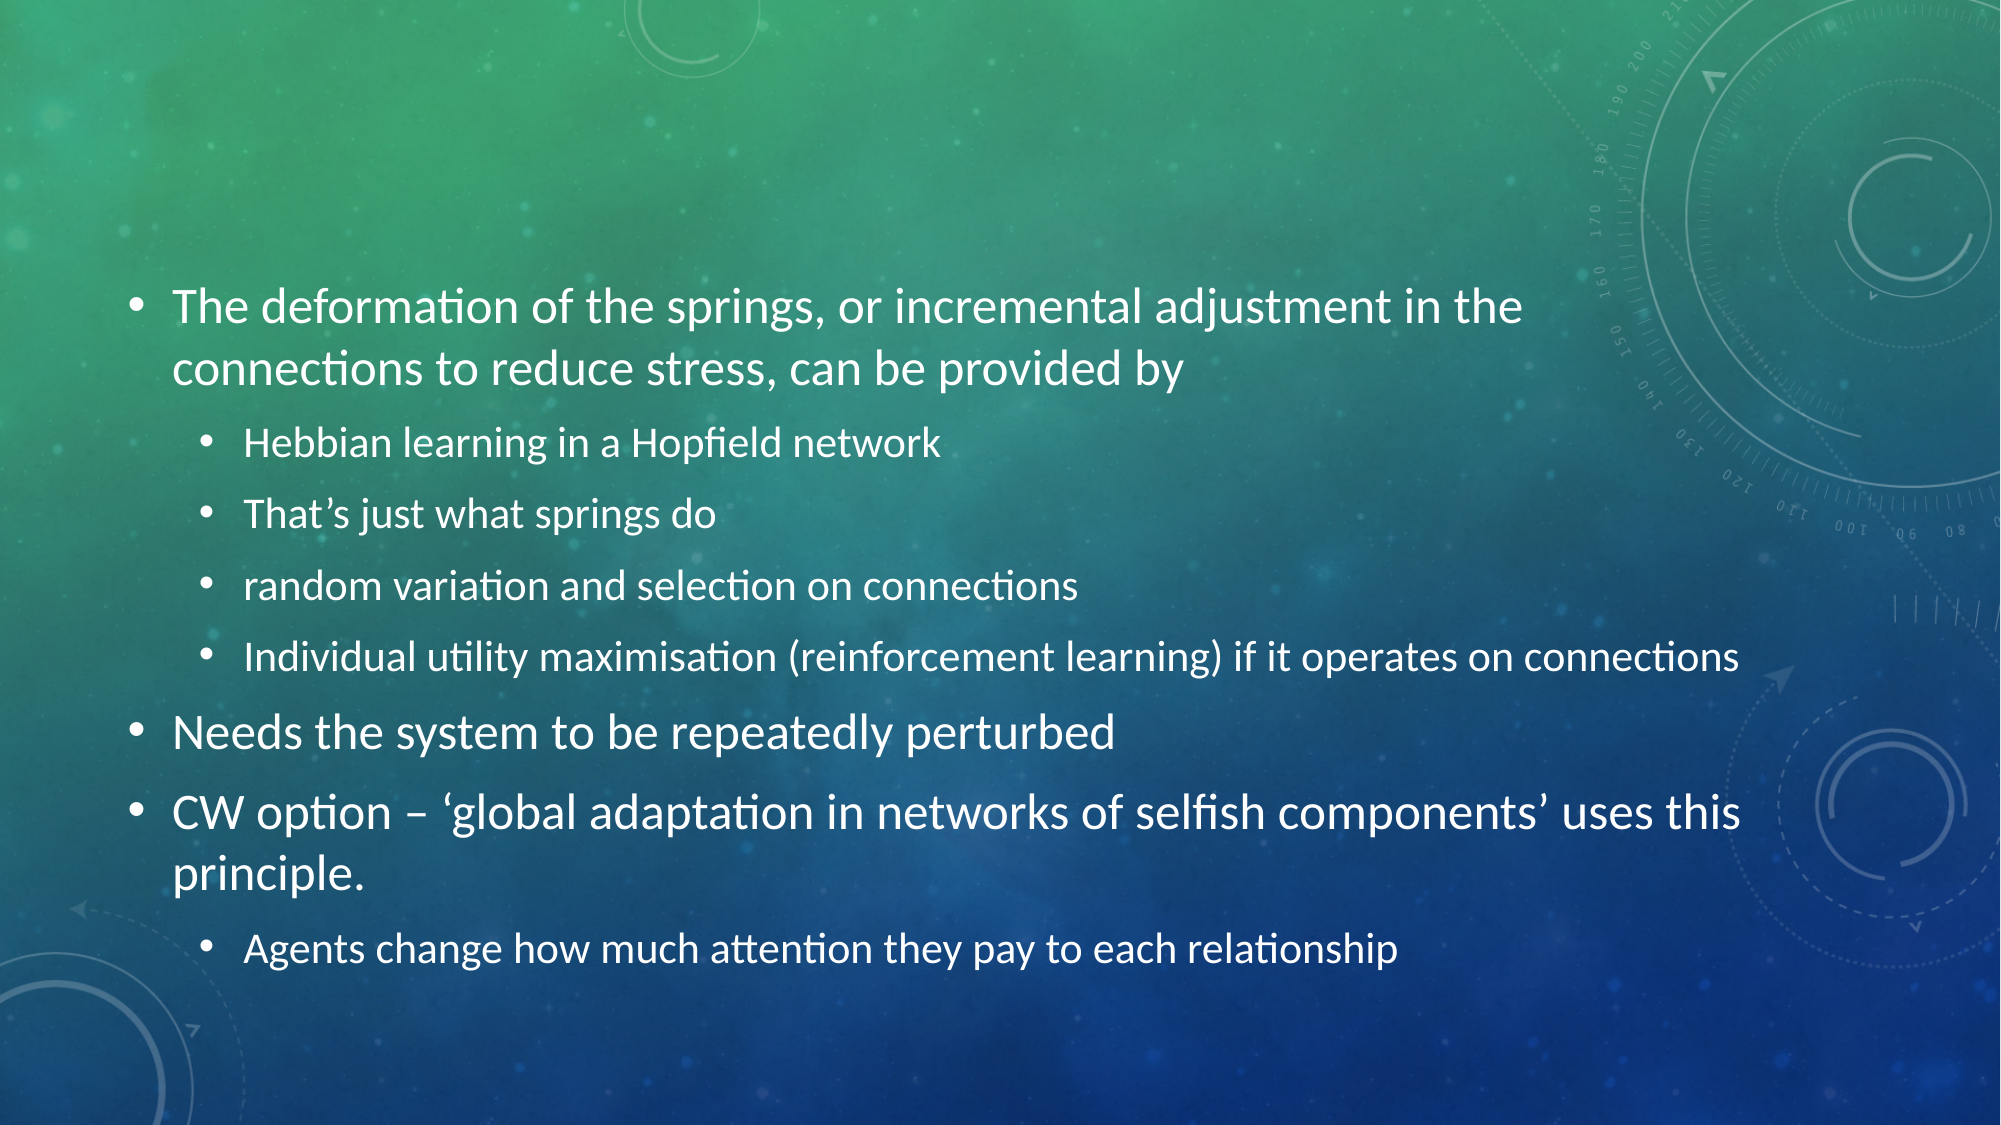

#
The deformation of the springs, or incremental adjustment in the connections to reduce stress, can be provided by
Hebbian learning in a Hopfield network
That’s just what springs do
random variation and selection on connections
Individual utility maximisation (reinforcement learning) if it operates on connections
Needs the system to be repeatedly perturbed
CW option – ‘global adaptation in networks of selfish components’ uses this principle.
Agents change how much attention they pay to each relationship